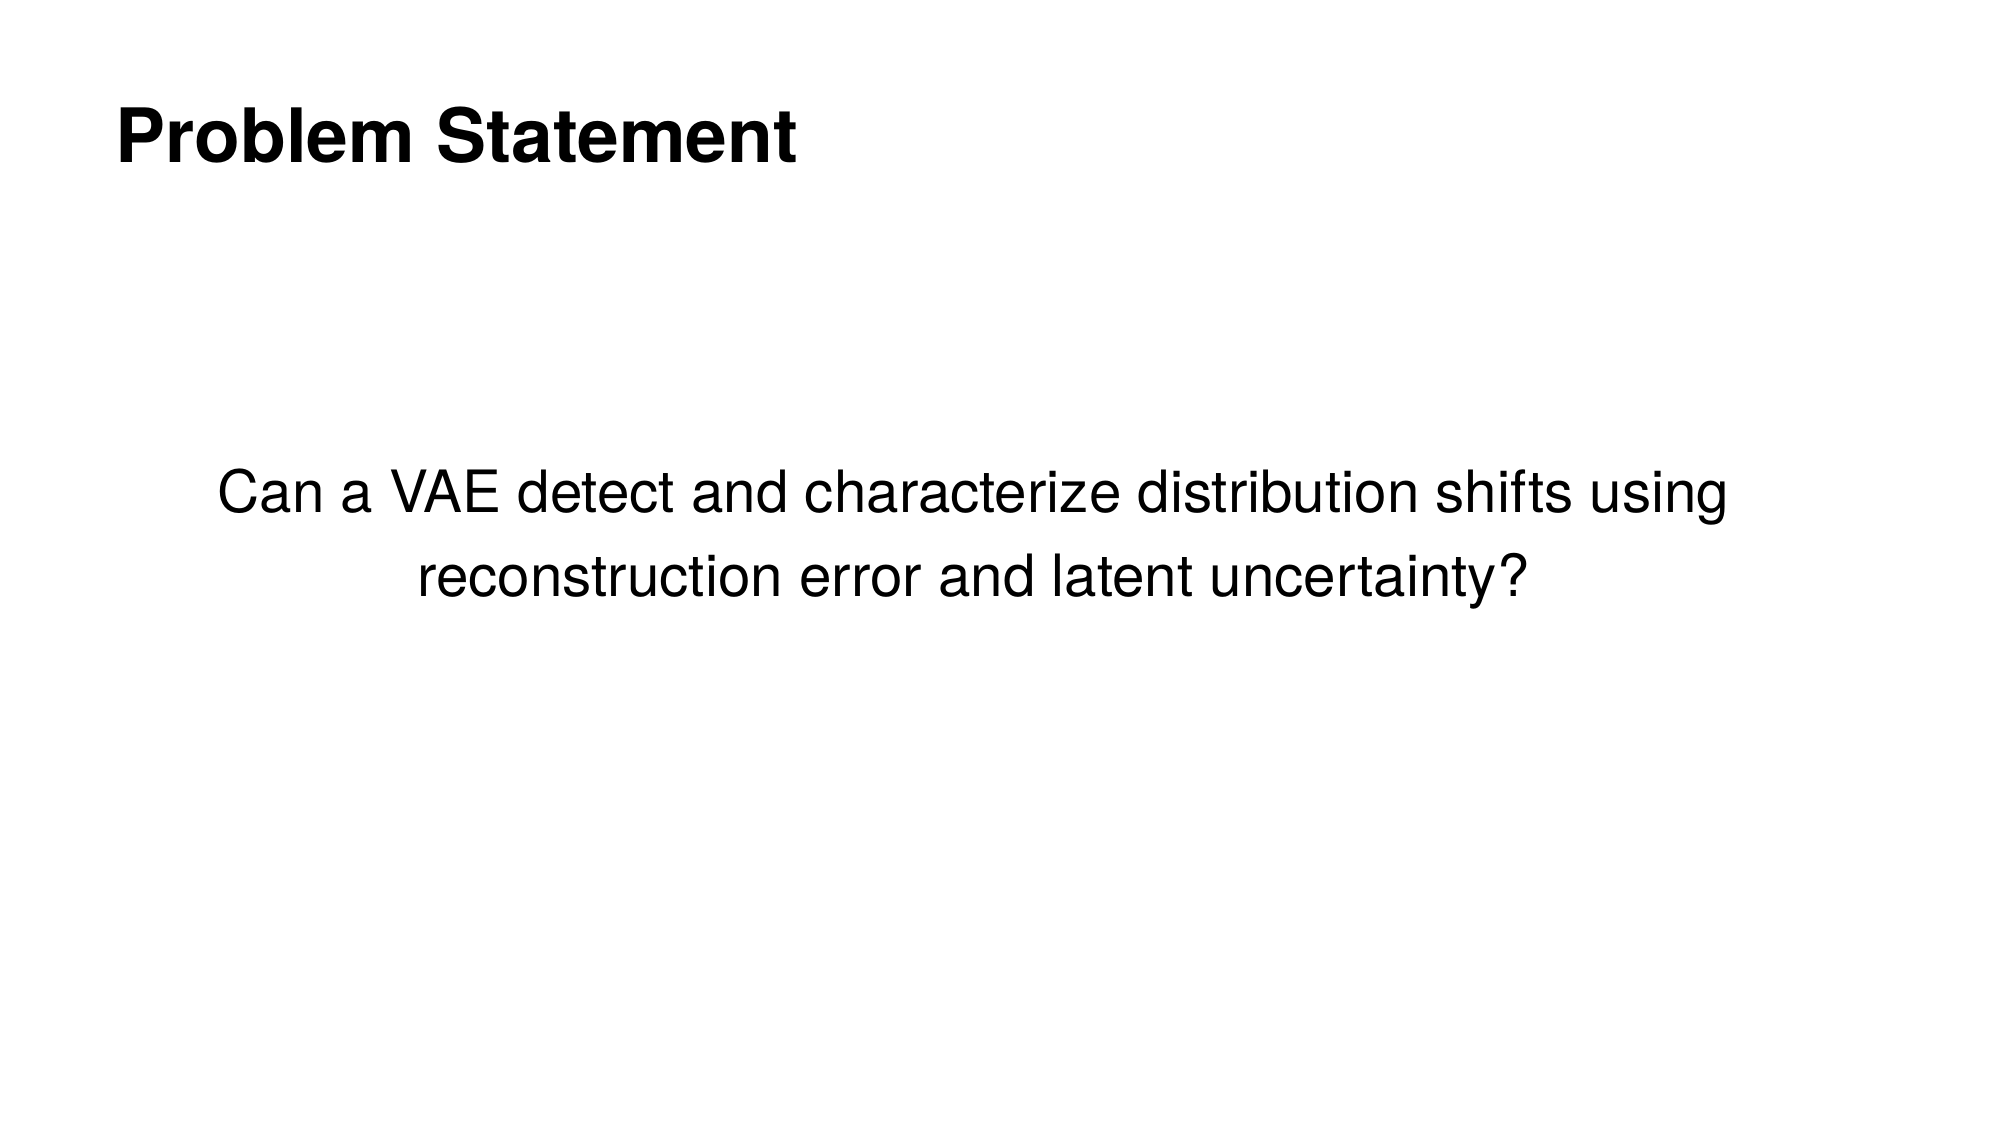

# Problem Statement

Can a VAE detect and characterize distribution shifts using reconstruction error and latent uncertainty?